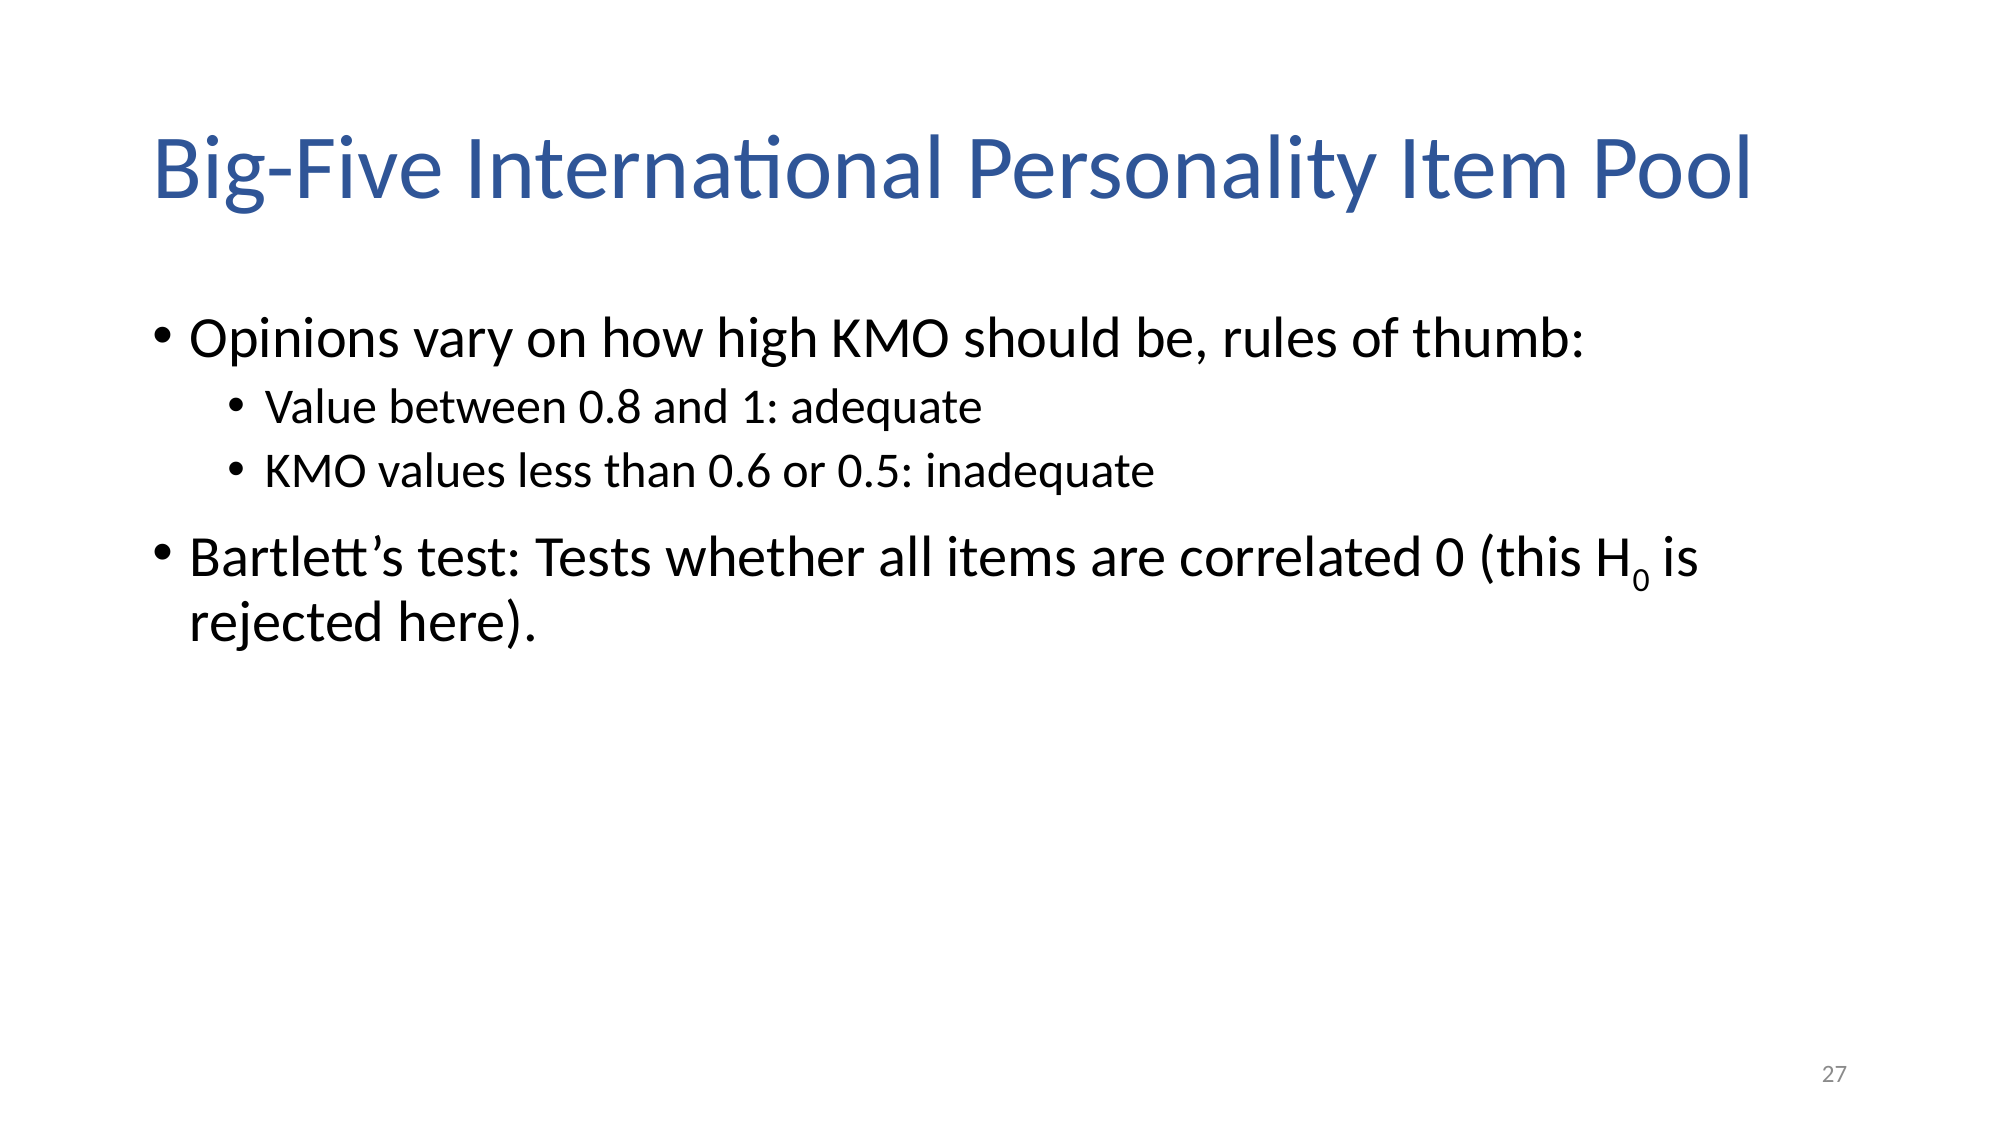

# Big-Five International Personality Item Pool
Opinions vary on how high KMO should be, rules of thumb:
Value between 0.8 and 1: adequate
KMO values less than 0.6 or 0.5: inadequate
Bartlett’s test: Tests whether all items are correlated 0 (this H0 is rejected here).
27